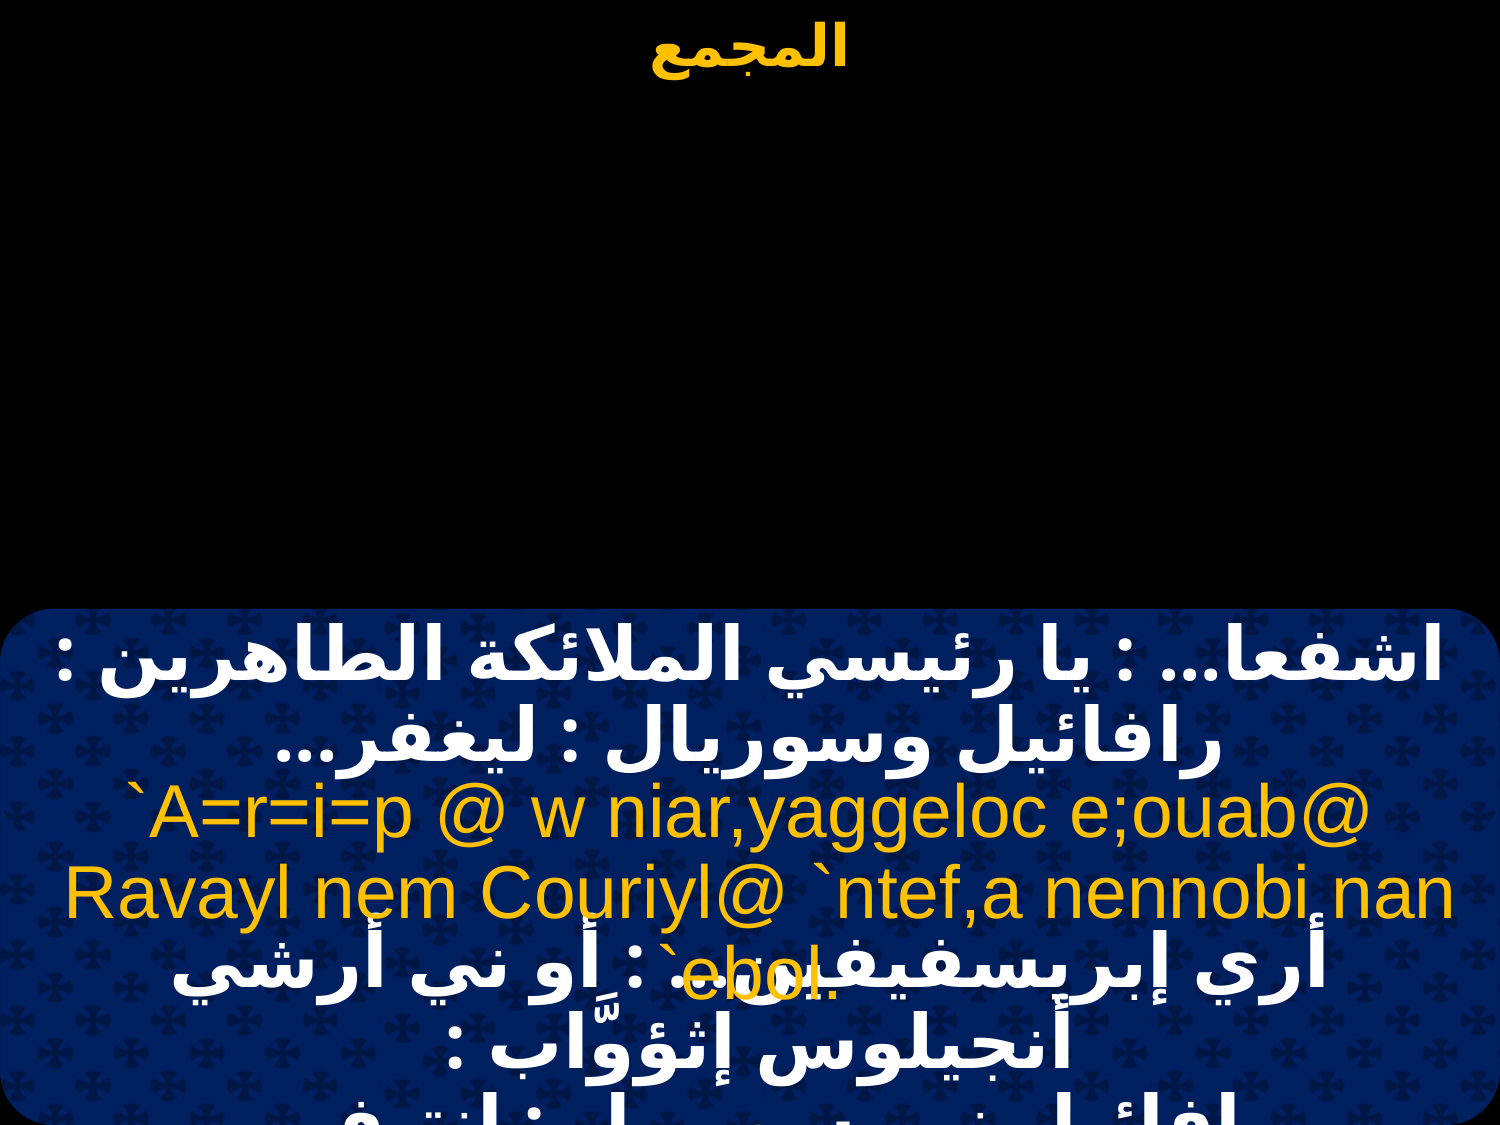

#
اشفعا... : يا رئيسي الملائكة الطاهرين : رافائيل وسوريال : ليغفر...
`A=r=i=p @ w niar,yaggeloc e;ouab@
 Ravayl nem Couriyl@ `ntef,a nennobi nan `ebol.
أري إبريسفيفين... : أو ني أرشي أنجيلوس إثؤوَّاب :
رافائيل نيم سورييل : إنتيف...